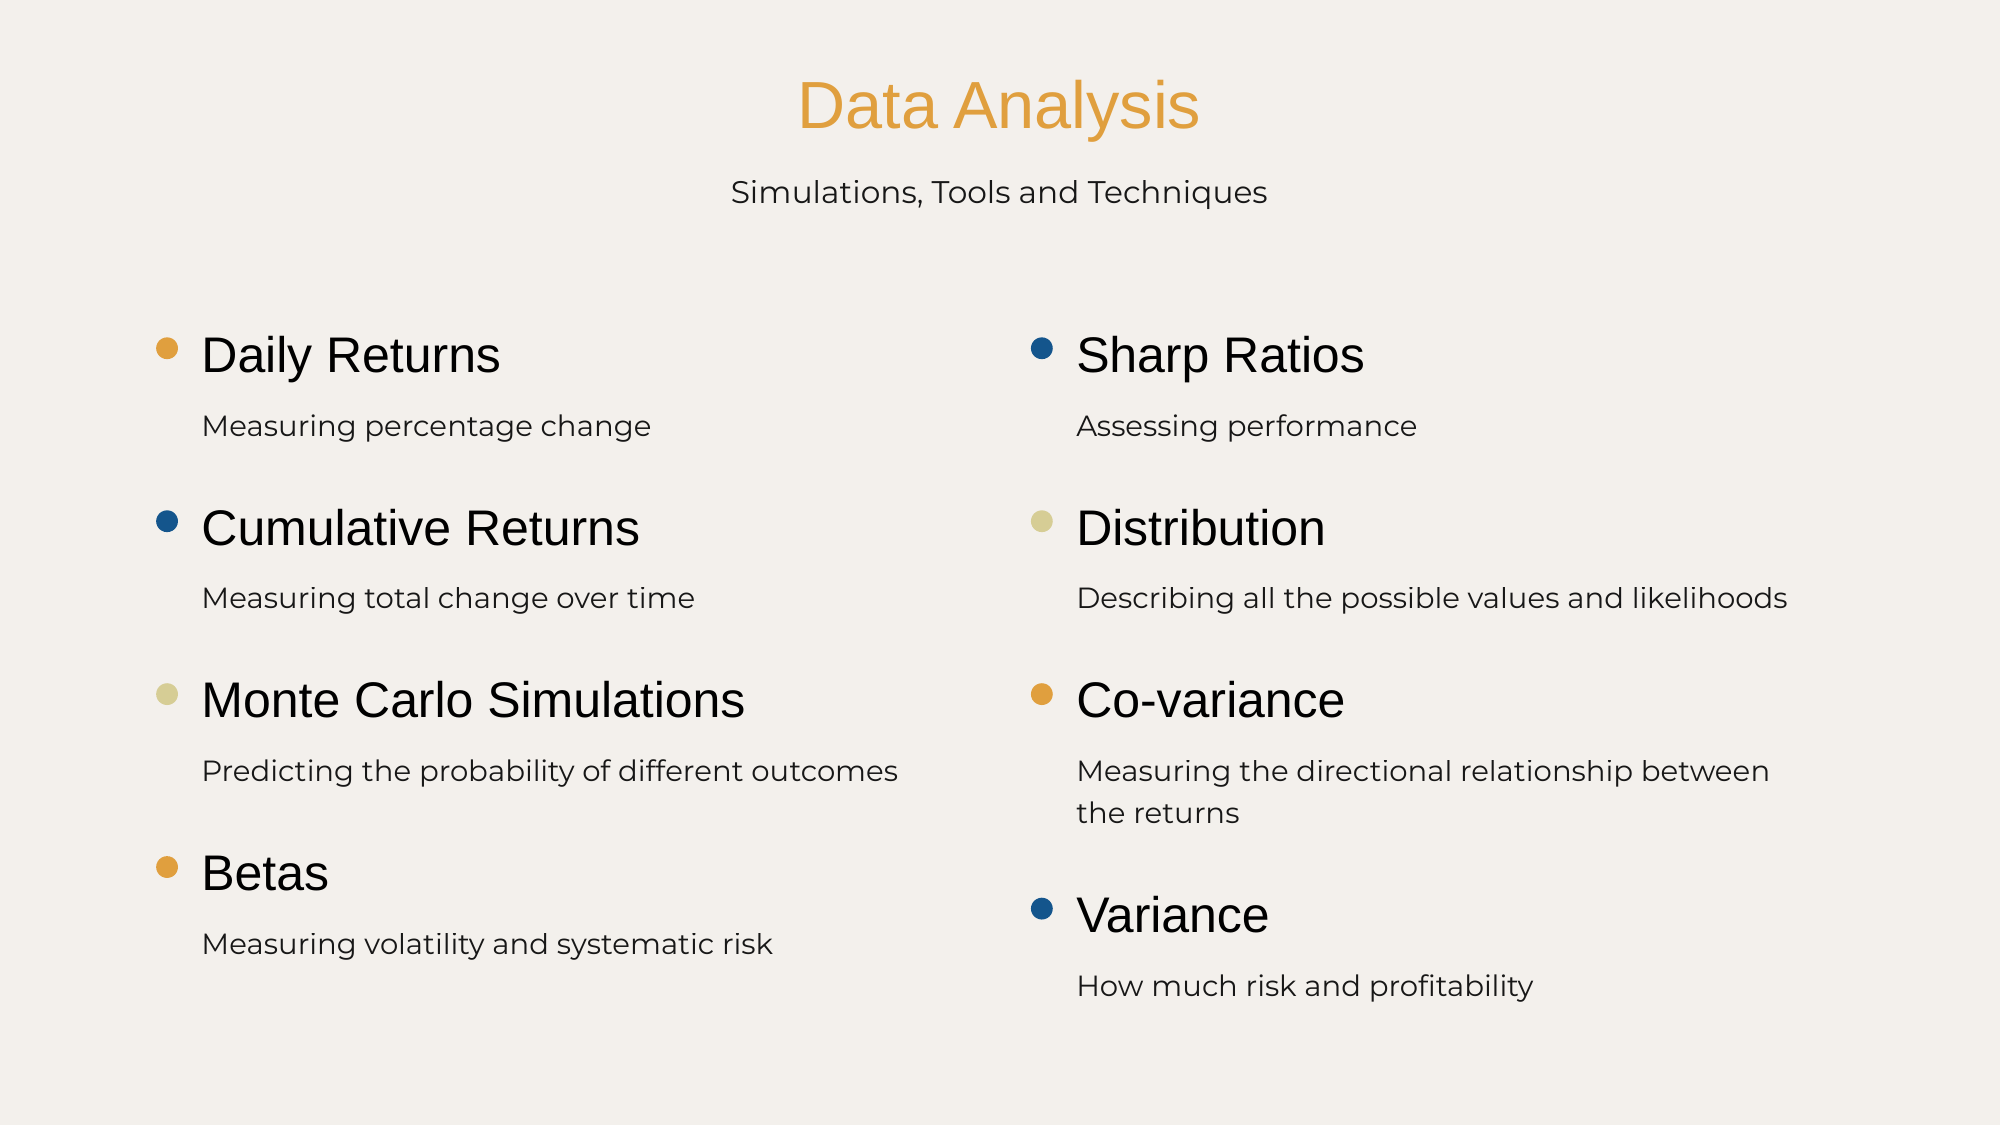

Data Analysis
Simulations, Tools and Techniques
Daily Returns
Sharp Ratios

Measuring percentage change
Assessing performance
Cumulative Returns
Distribution

Measuring total change over time
Describing all the possible values and likelihoods
Monte Carlo Simulations
Co-variance

Predicting the probability of different outcomes
Measuring the directional relationship between
the returns
Betas

Variance

Measuring volatility and systematic risk
How much risk and profitability